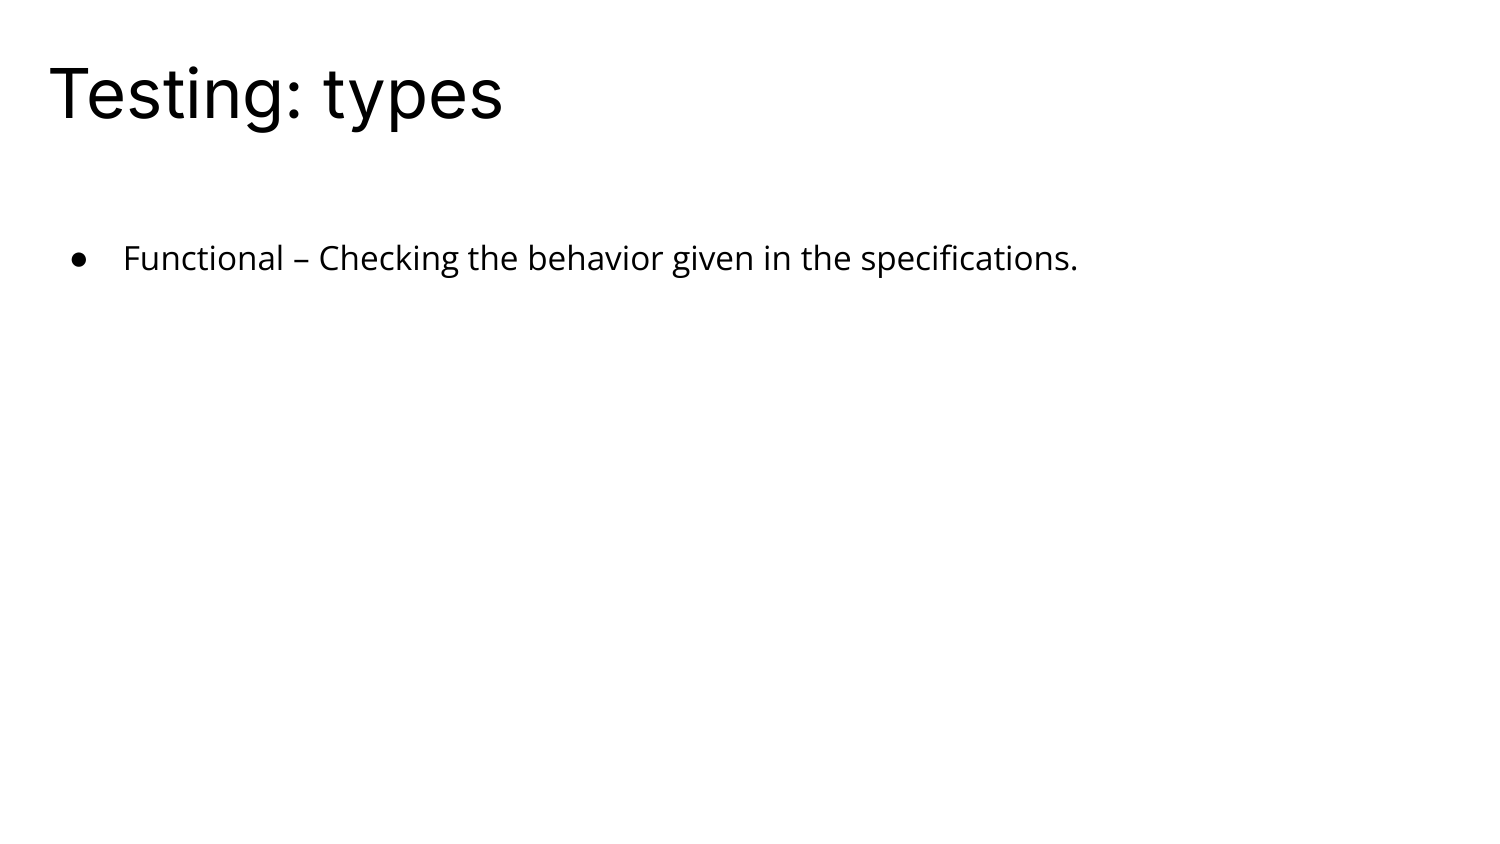

# Testing: types
Functional – Checking the behavior given in the specifications.